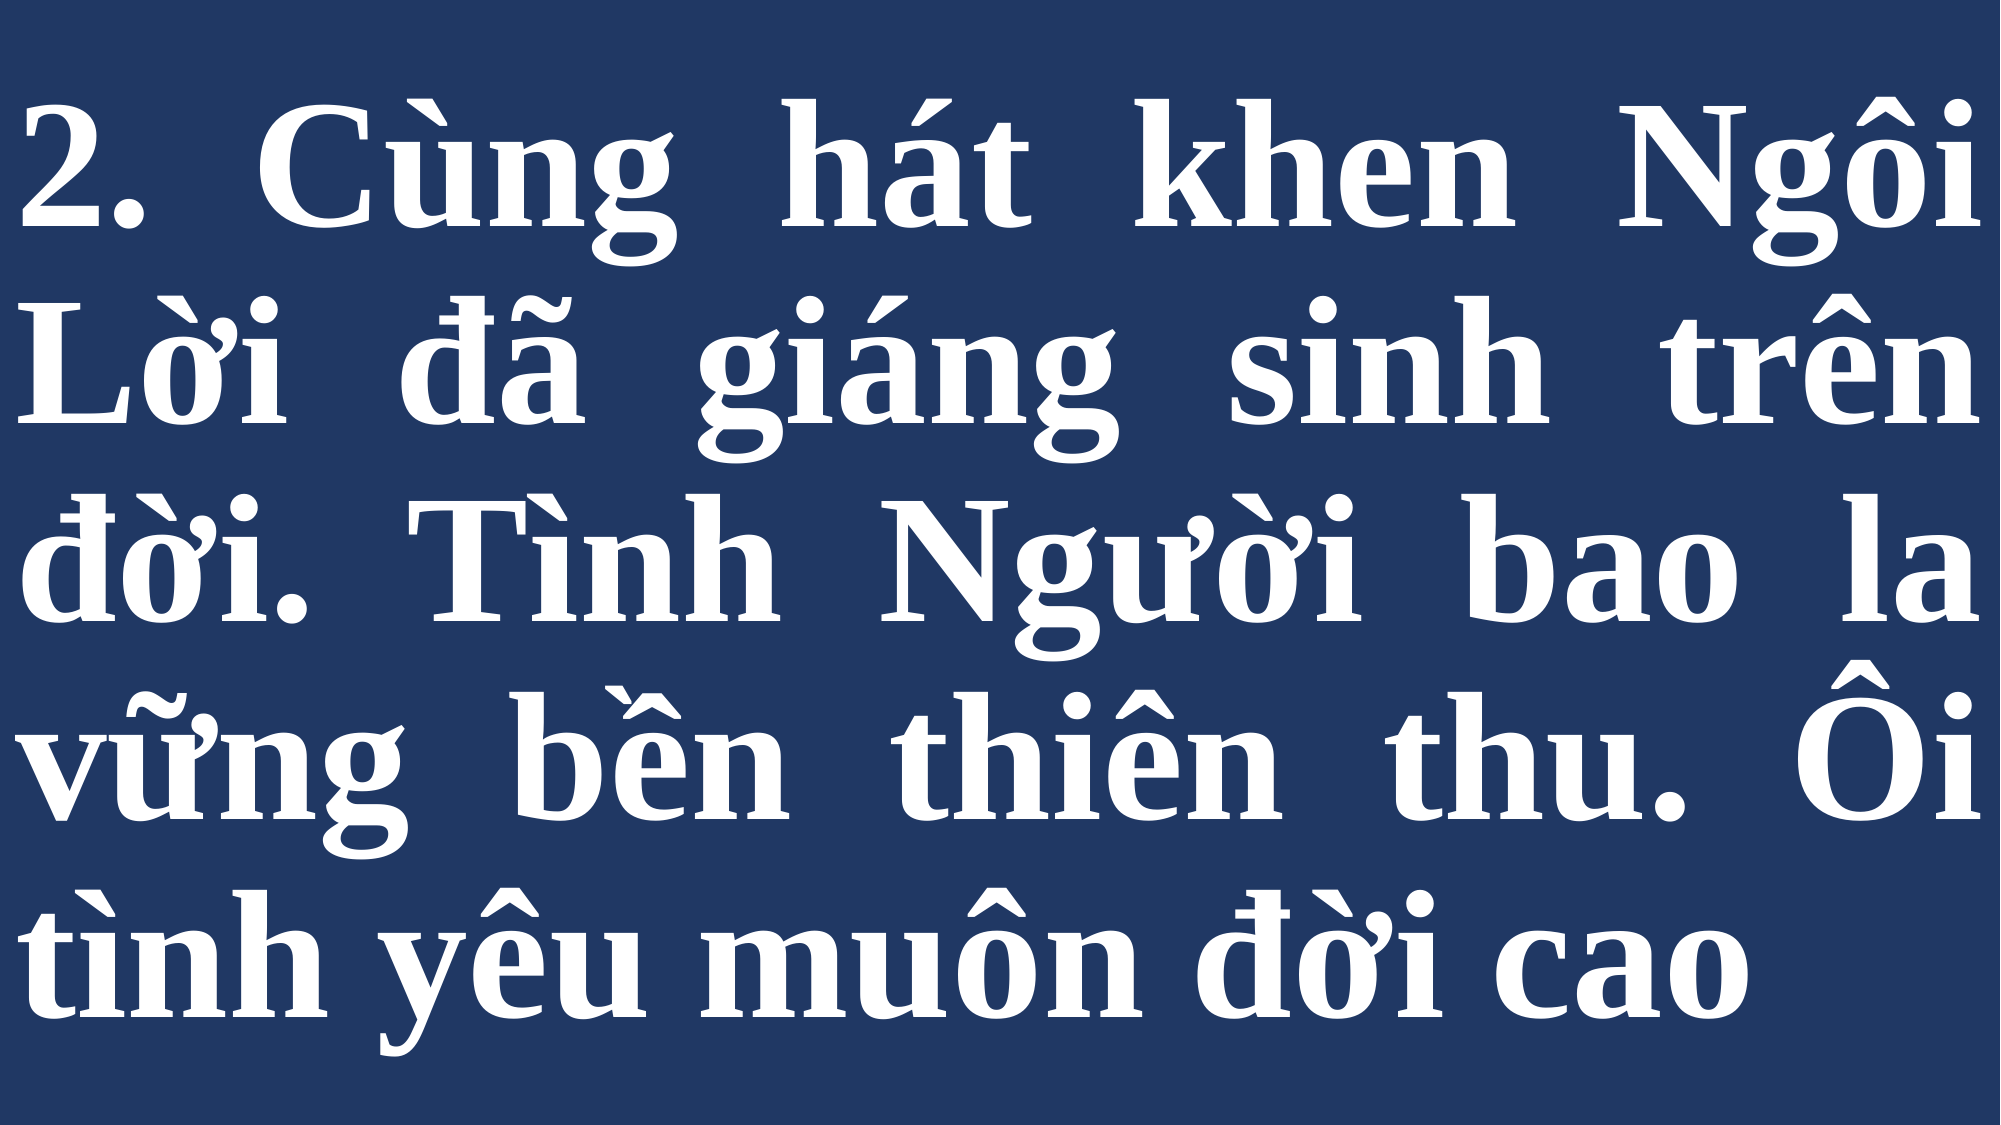

# 2. Cùng hát khen Ngôi Lời đã giáng sinh trên đời. Tình Người bao la vững bền thiên thu. Ôi tình yêu muôn đời cao